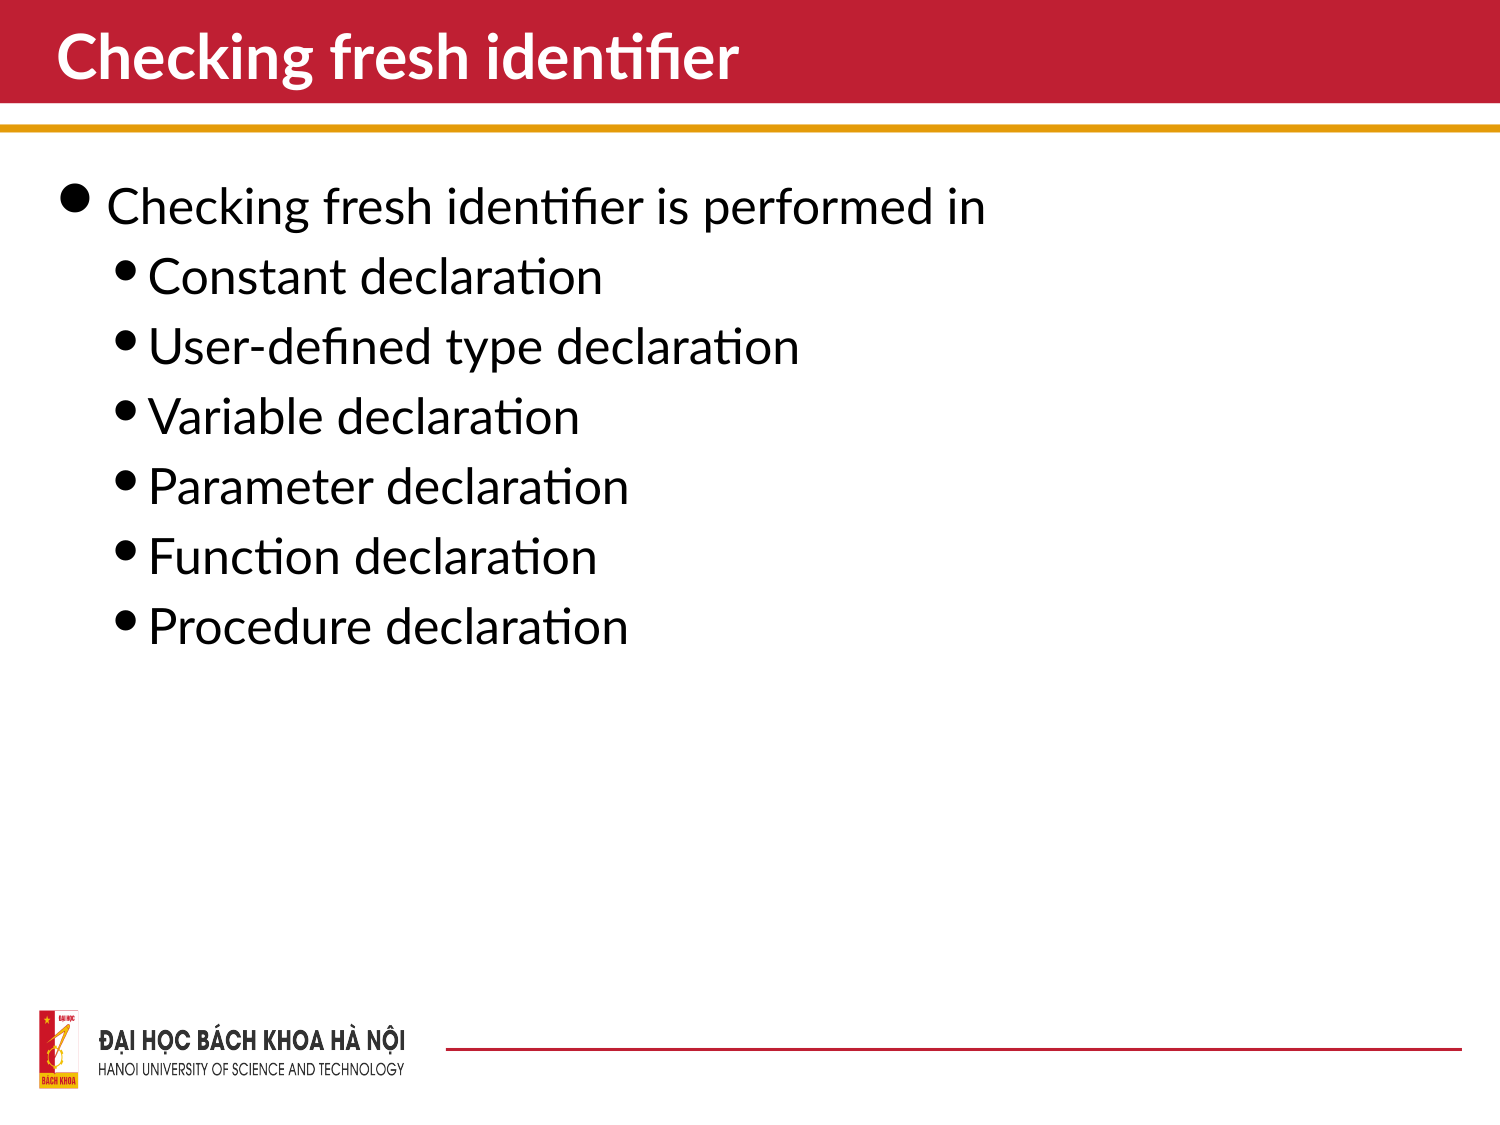

# Checking fresh identifier
Checking fresh identifier is performed in
Constant declaration
User-defined type declaration
Variable declaration
Parameter declaration
Function declaration
Procedure declaration